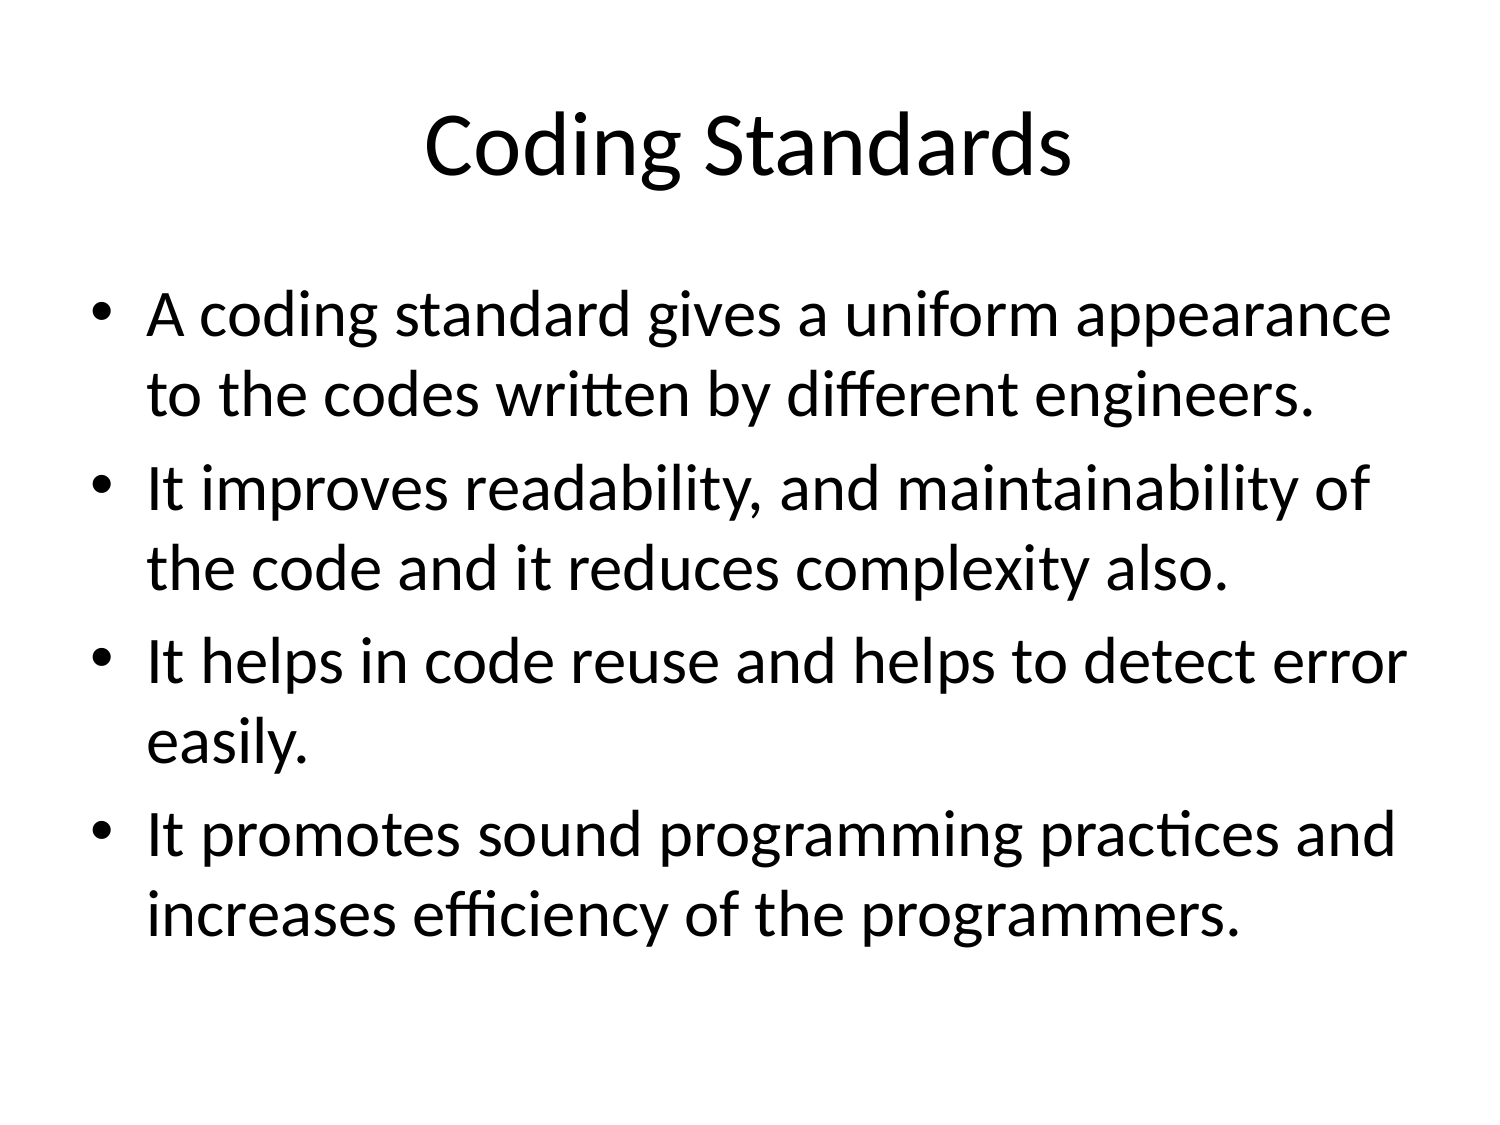

# Coding Standards
A coding standard gives a uniform appearance to the codes written by different engineers.
It improves readability, and maintainability of the code and it reduces complexity also.
It helps in code reuse and helps to detect error easily.
It promotes sound programming practices and increases efficiency of the programmers.